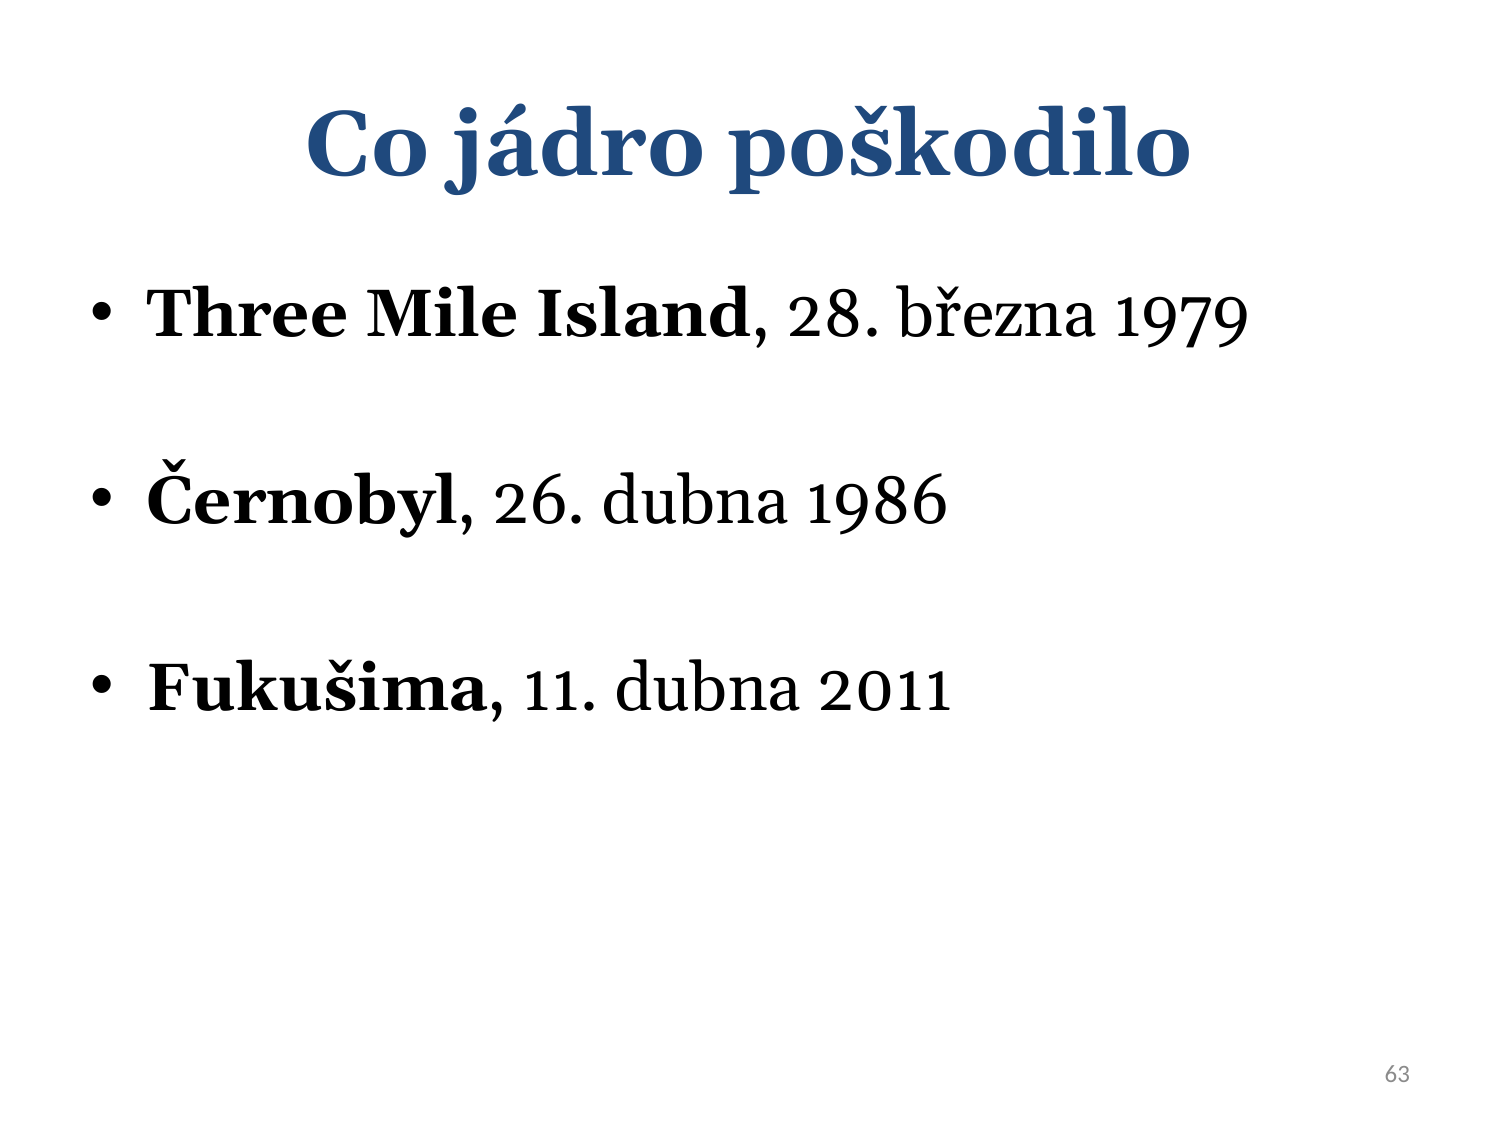

# Co jádro poškodilo
Three Mile Island, 28. března 1979

Černobyl, 26. dubna 1986

Fukušima, 11. dubna 2011

63